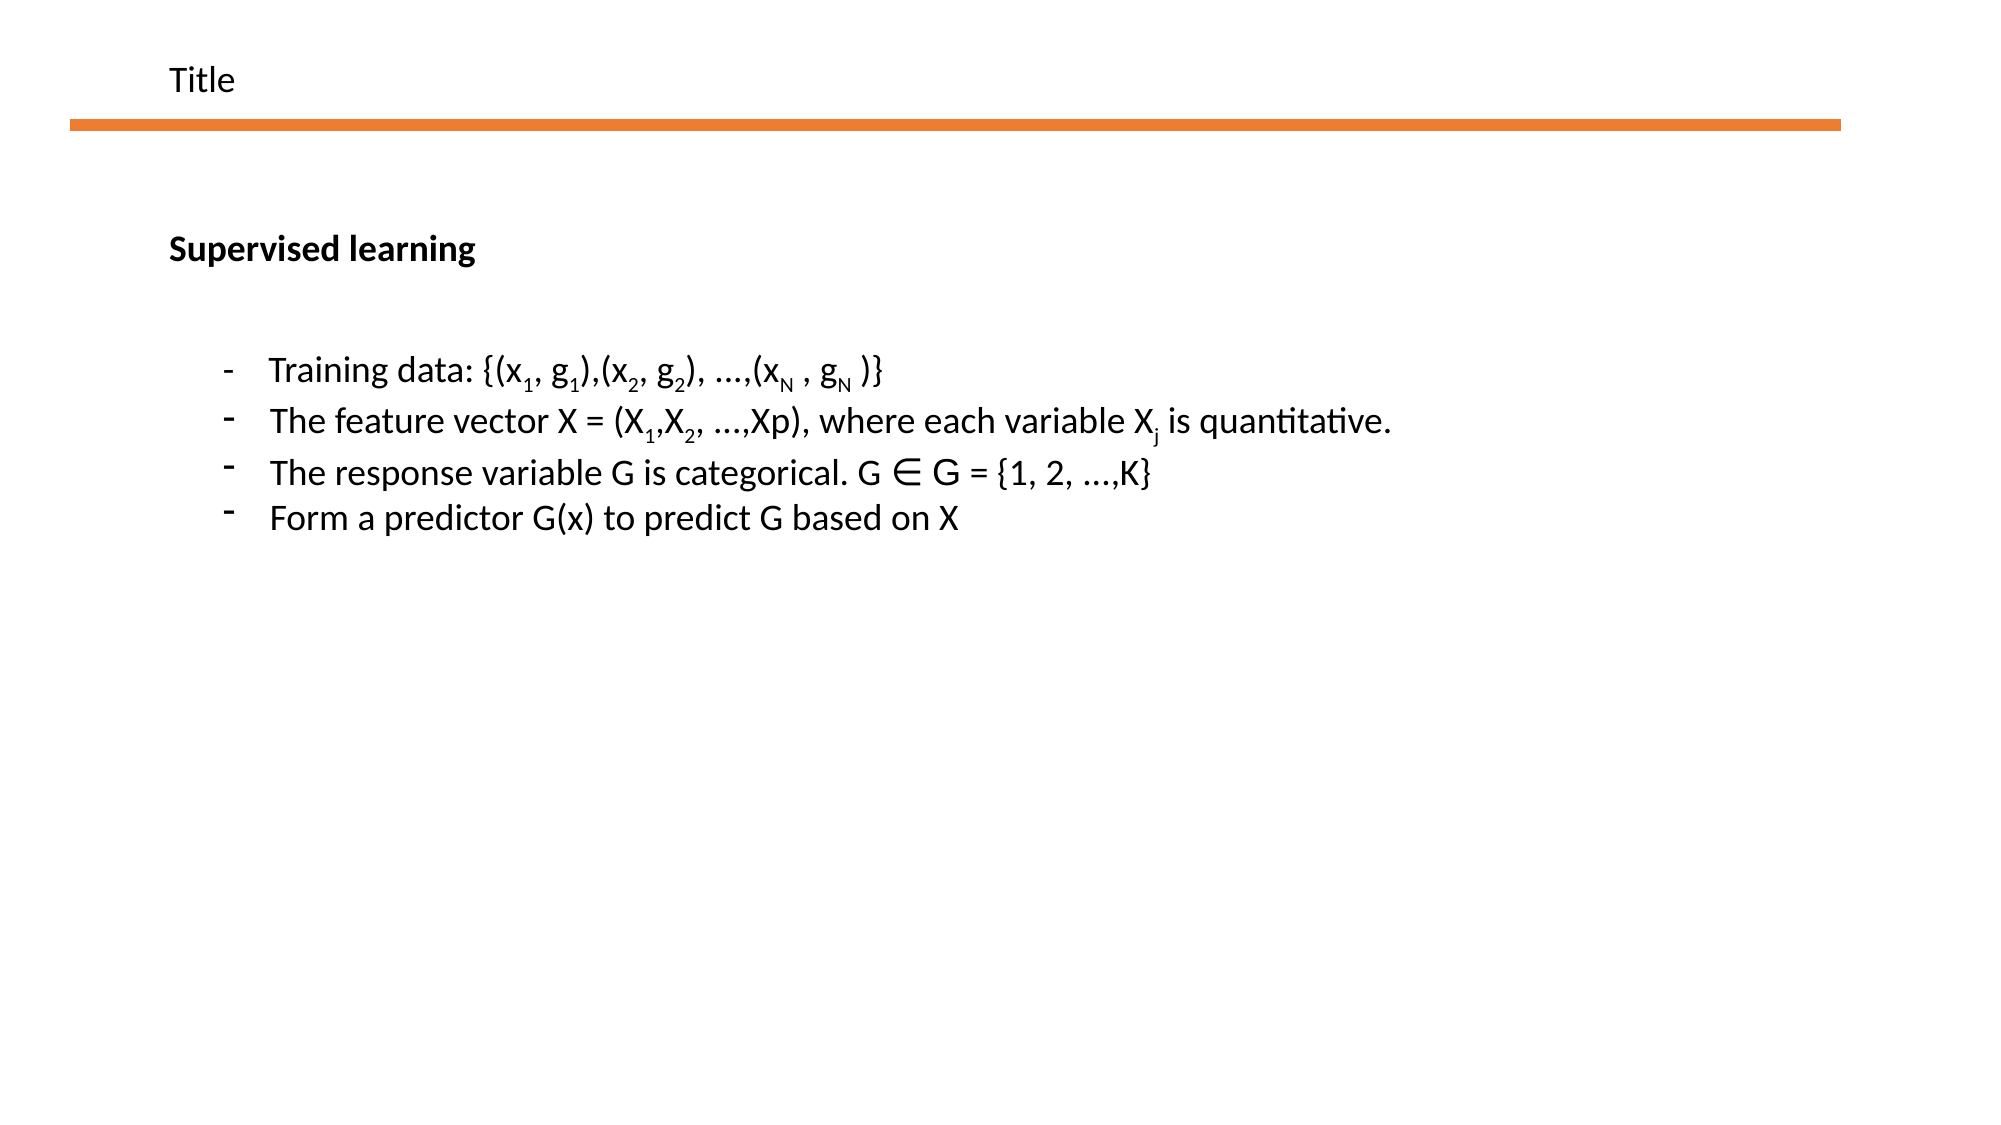

Title
Supervised learning
-    Training data: {(x1, g1),(x2, g2), ...,(xN , gN )}
The feature vector X = (X1,X2, ...,Xp), where each variable Xj is quantitative.
The response variable G is categorical. G ∈ G = {1, 2, ...,K}
Form a predictor G(x) to predict G based on X